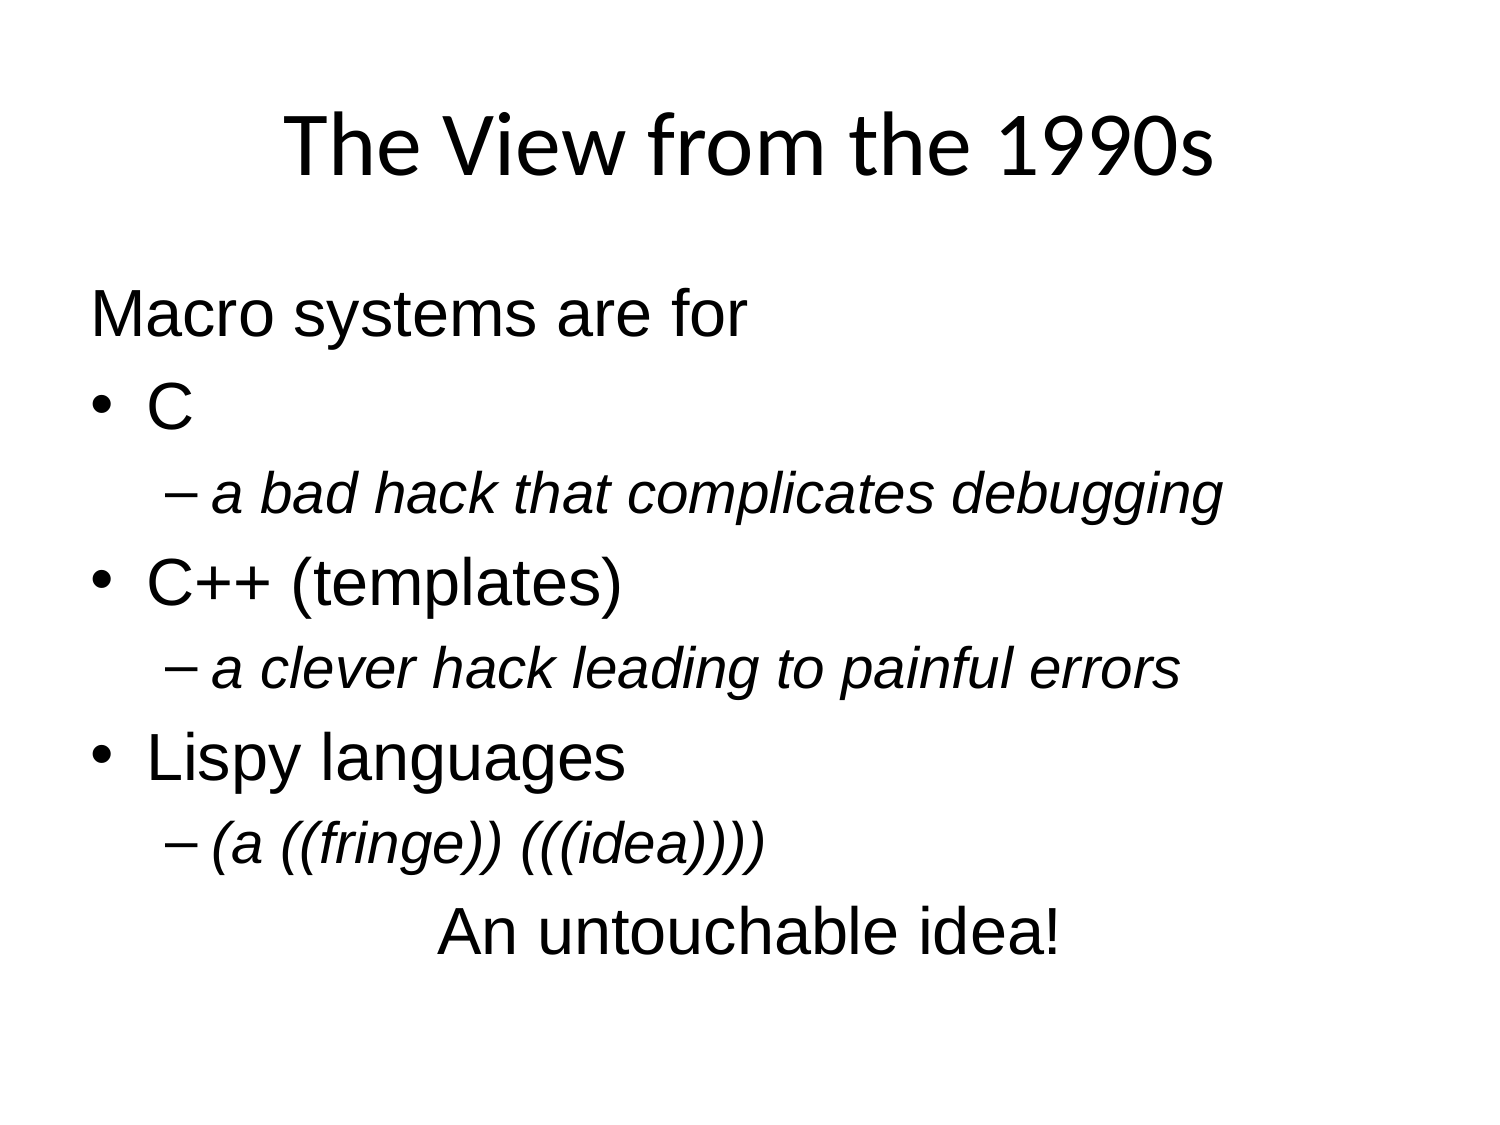

# The View from the 1990s
Macro systems are for
C
a bad hack that complicates debugging
C++ (templates)
a clever hack leading to painful errors
Lispy languages
(a ((fringe)) (((idea))))
An untouchable idea!